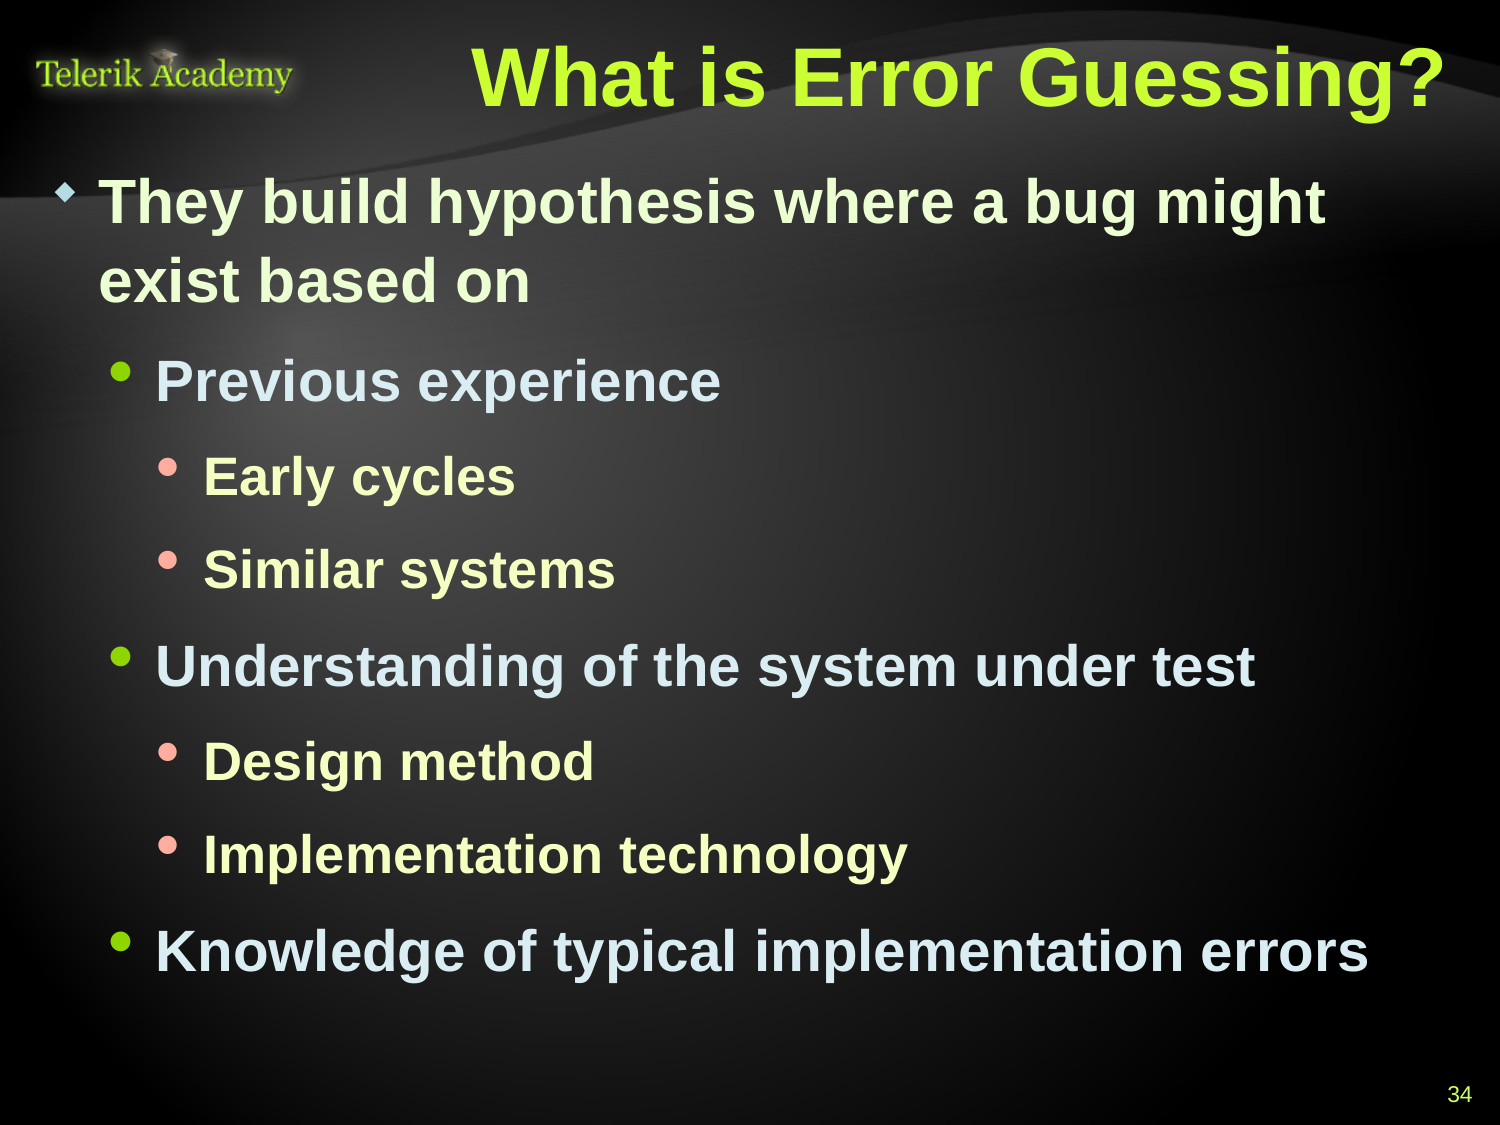

# What is Error Guessing?
They build hypothesis where a bug might exist based on
Previous experience
Early cycles
Similar systems
Understanding of the system under test
Design method
Implementation technology
Knowledge of typical implementation errors

34